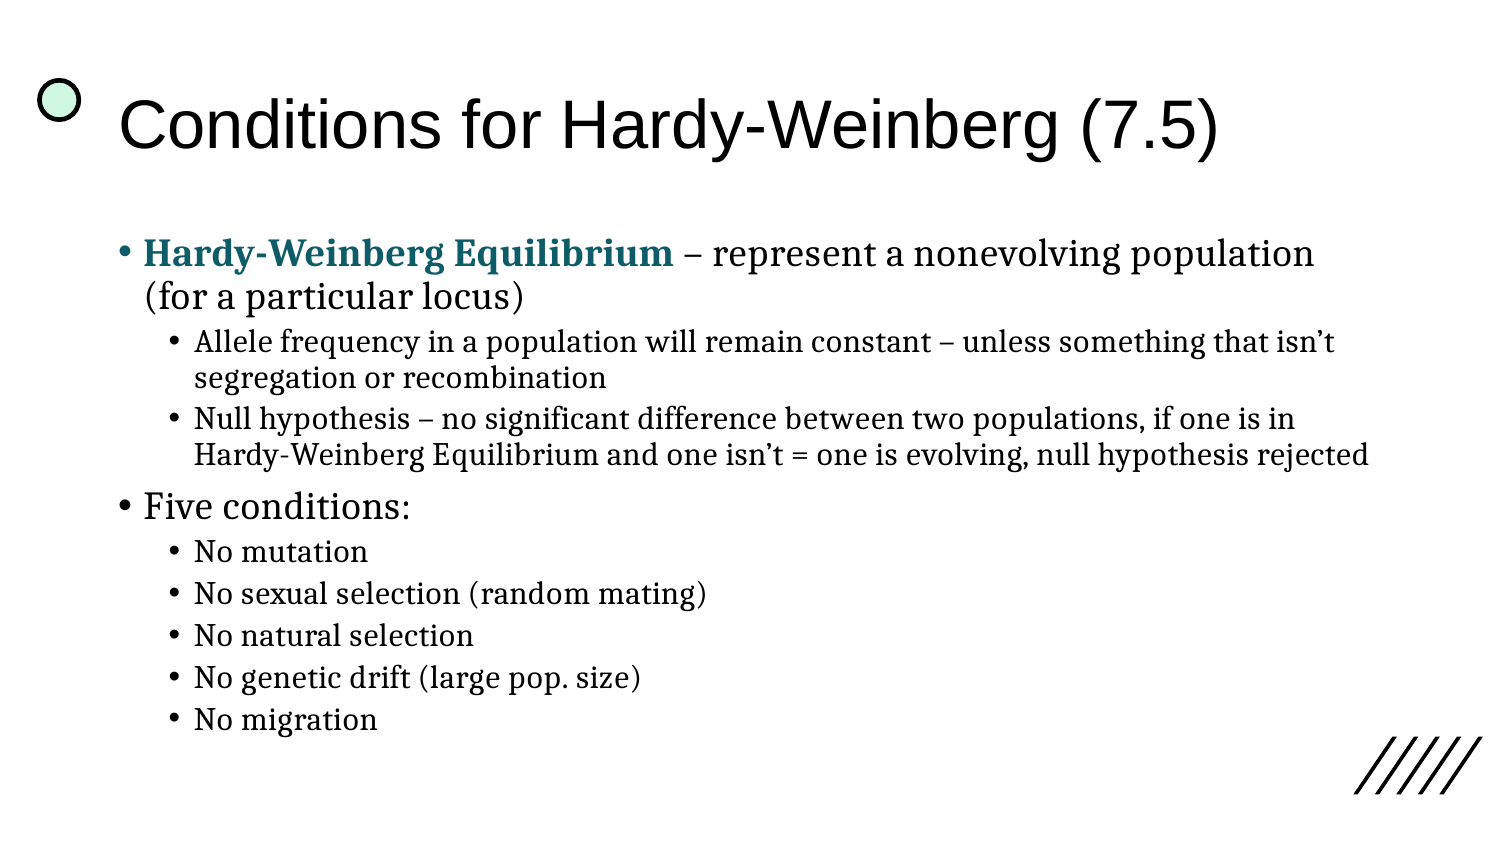

# Conditions for Hardy-Weinberg (7.5)
Hardy-Weinberg Equilibrium – represent a nonevolving population (for a particular locus)
Allele frequency in a population will remain constant – unless something that isn’t segregation or recombination
Null hypothesis – no significant difference between two populations, if one is in Hardy-Weinberg Equilibrium and one isn’t = one is evolving, null hypothesis rejected
Five conditions:
No mutation
No sexual selection (random mating)
No natural selection
No genetic drift (large pop. size)
No migration